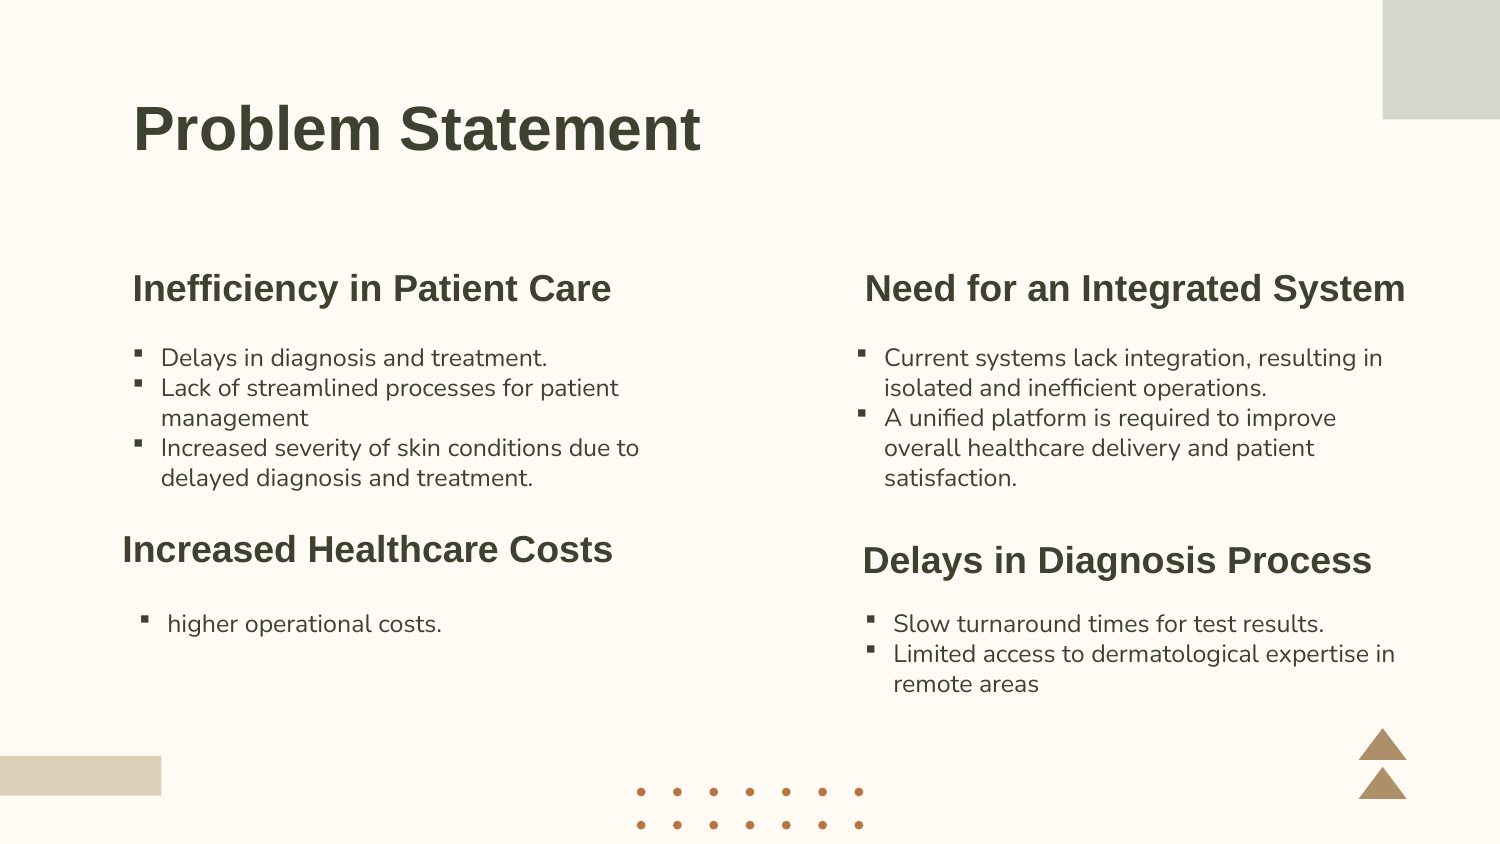

# Problem Statement
Inefficiency in Patient Care
Need for an Integrated System
Delays in diagnosis and treatment.
Lack of streamlined processes for patient management
Increased severity of skin conditions due to delayed diagnosis and treatment.

Current systems lack integration, resulting in isolated and inefficient operations.
A unified platform is required to improve overall healthcare delivery and patient satisfaction.
Increased Healthcare Costs
Delays in Diagnosis Process
higher operational costs.
Slow turnaround times for test results.
Limited access to dermatological expertise in remote areas